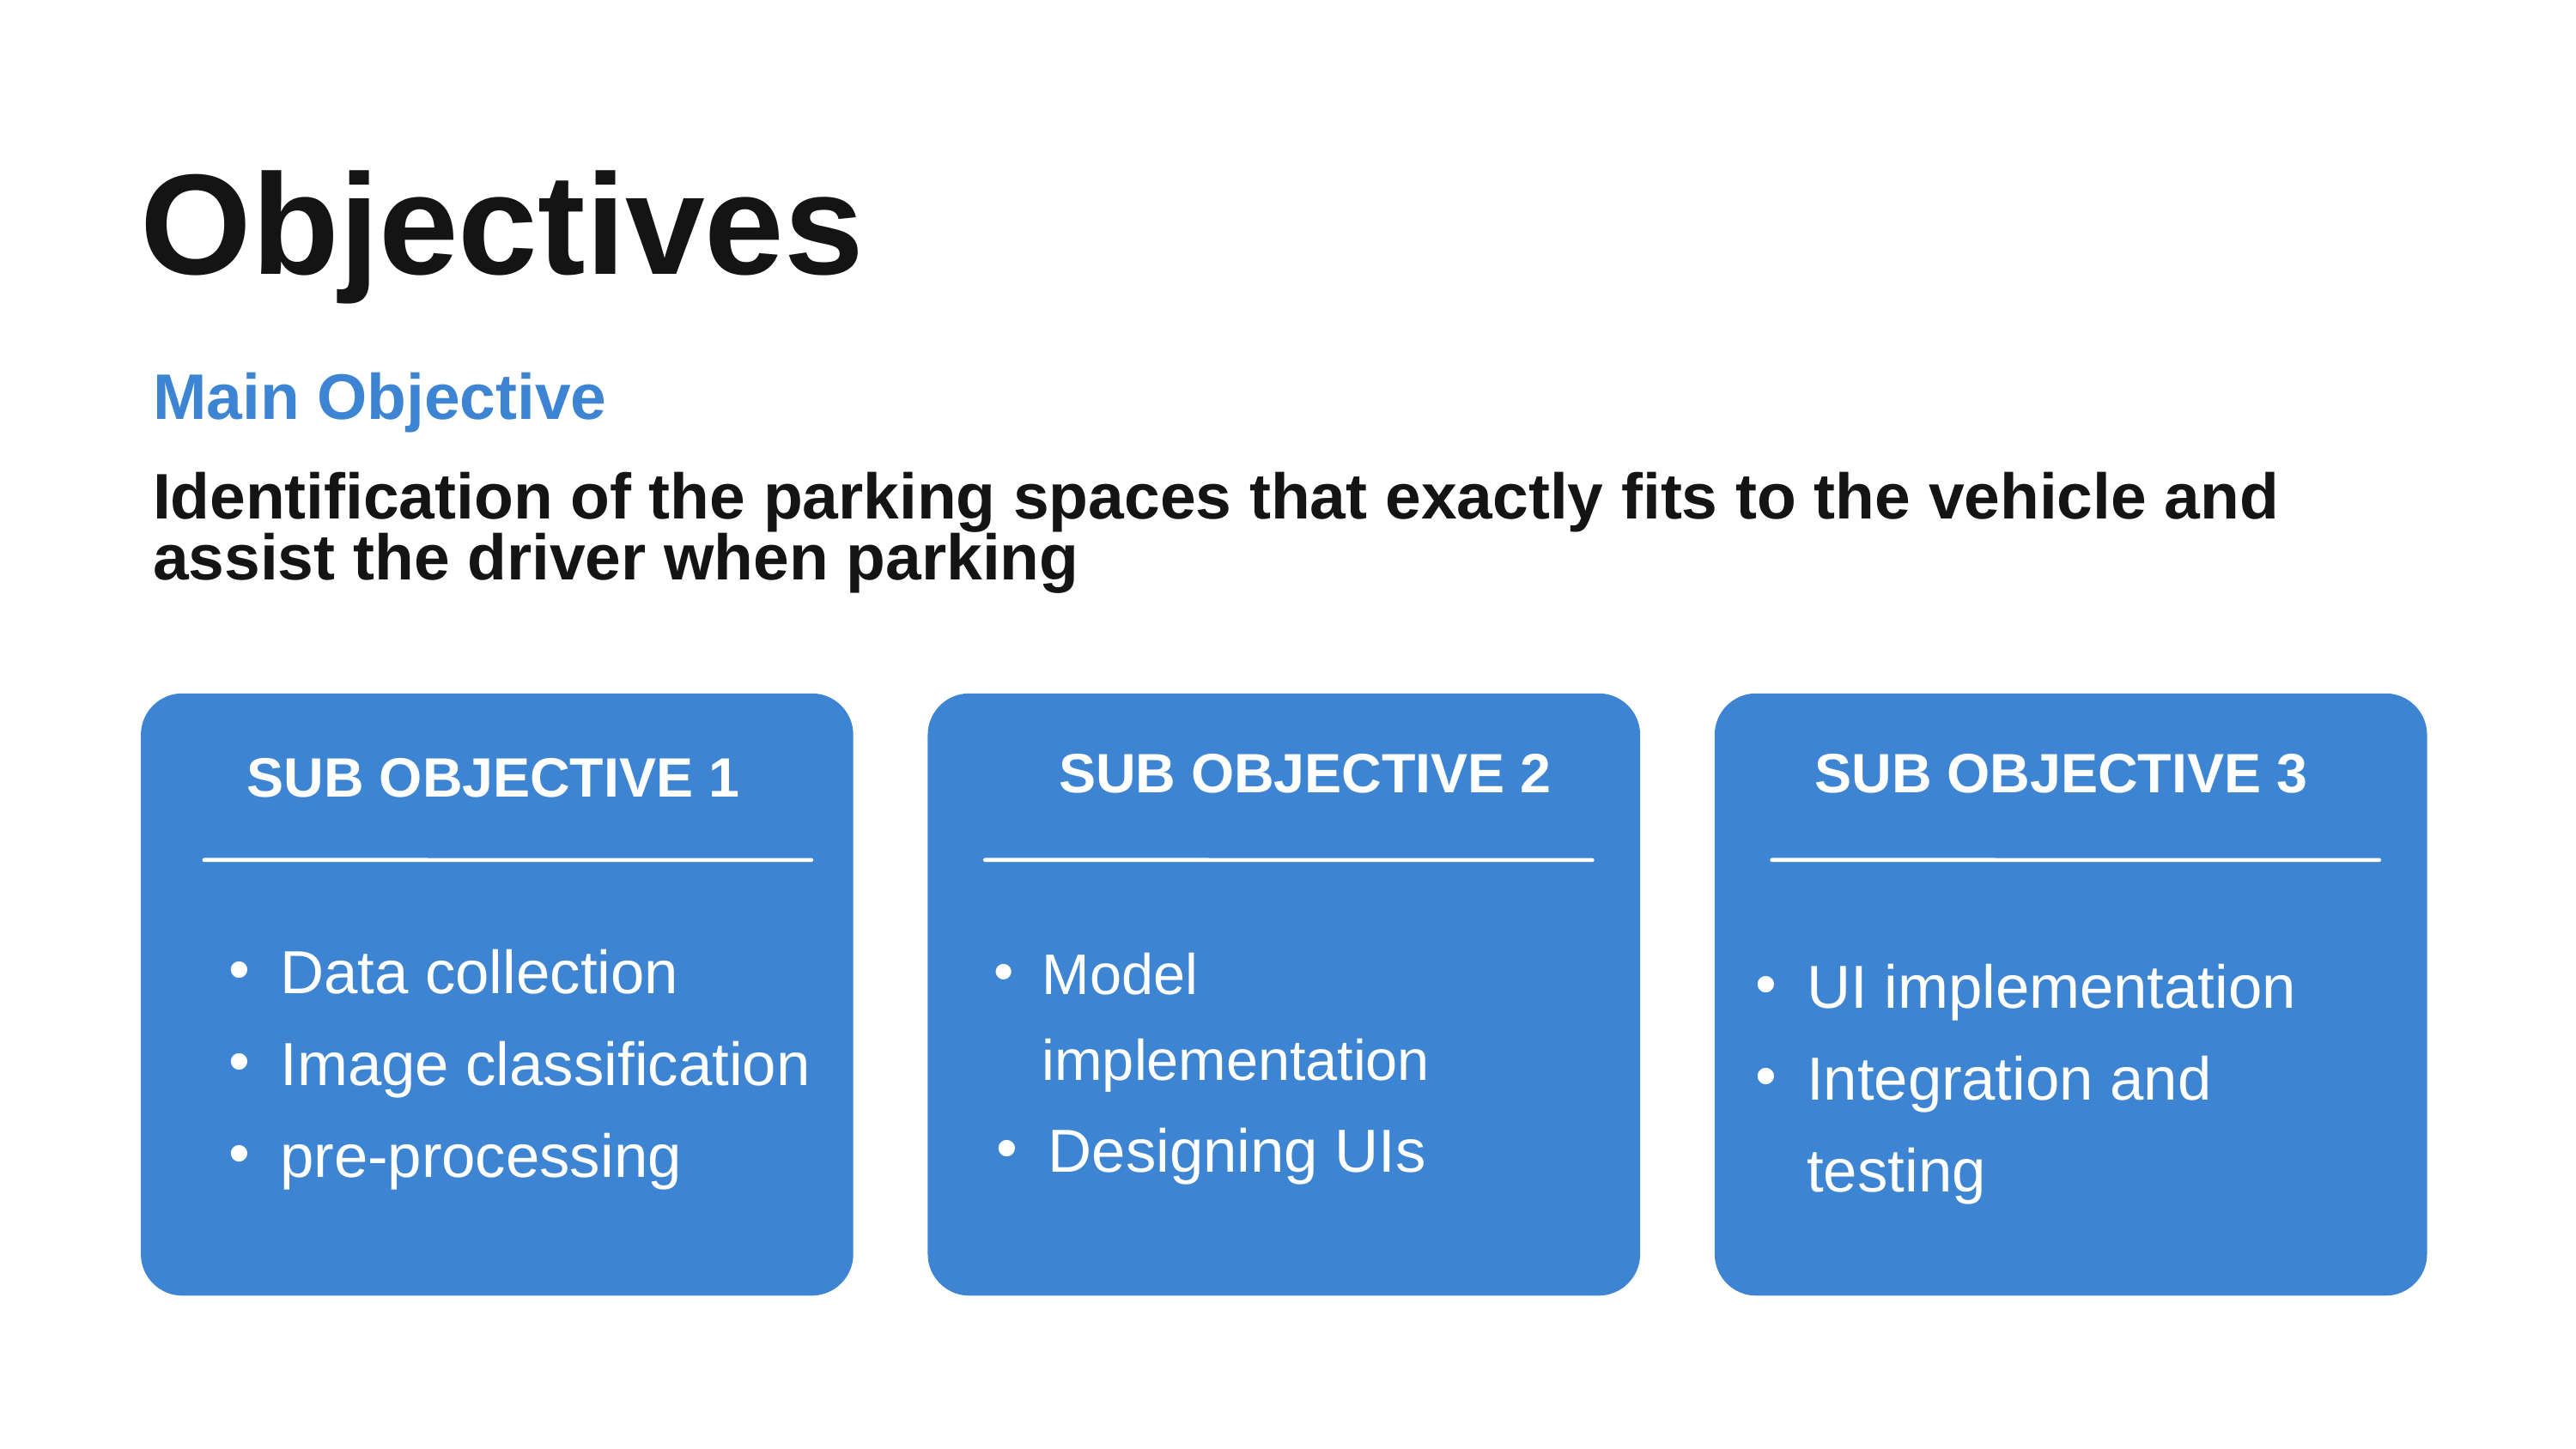

Objectives
Main Objective
Identification of the parking spaces that exactly fits to the vehicle and assist the driver when parking

SUB OBJECTIVE 2
SUB OBJECTIVE 3
SUB OBJECTIVE 1

Data collection
Image classification
pre-processing
Model implementation
Designing UIs
UI implementation
Integration and testing